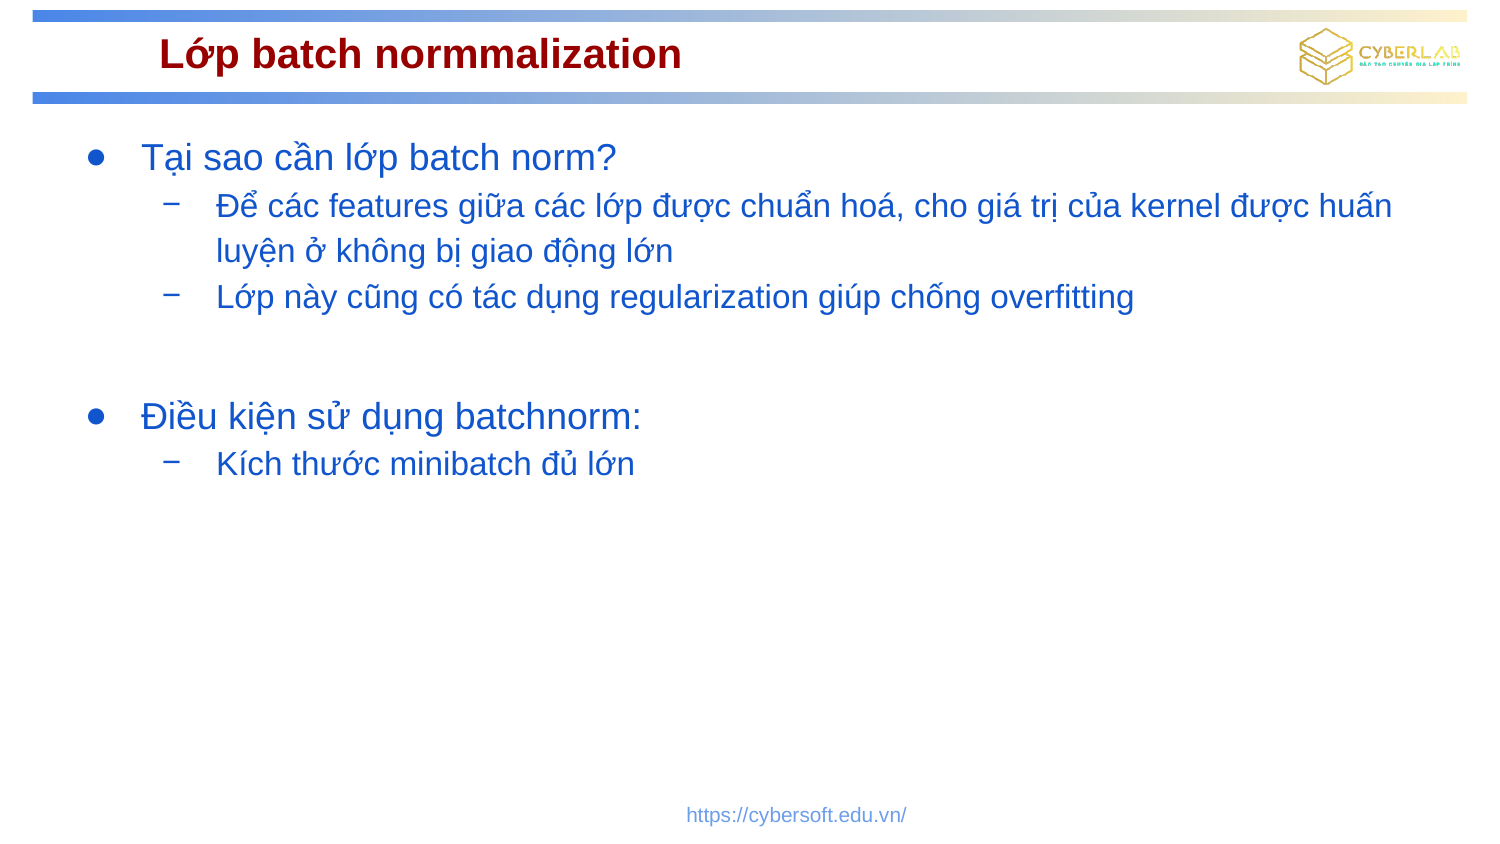

# Lớp batch normmalization
Tại sao cần lớp batch norm?
Để các features giữa các lớp được chuẩn hoá, cho giá trị của kernel được huấn luyện ở không bị giao động lớn
Lớp này cũng có tác dụng regularization giúp chống overfitting

Điều kiện sử dụng batchnorm:
Kích thước minibatch đủ lớn